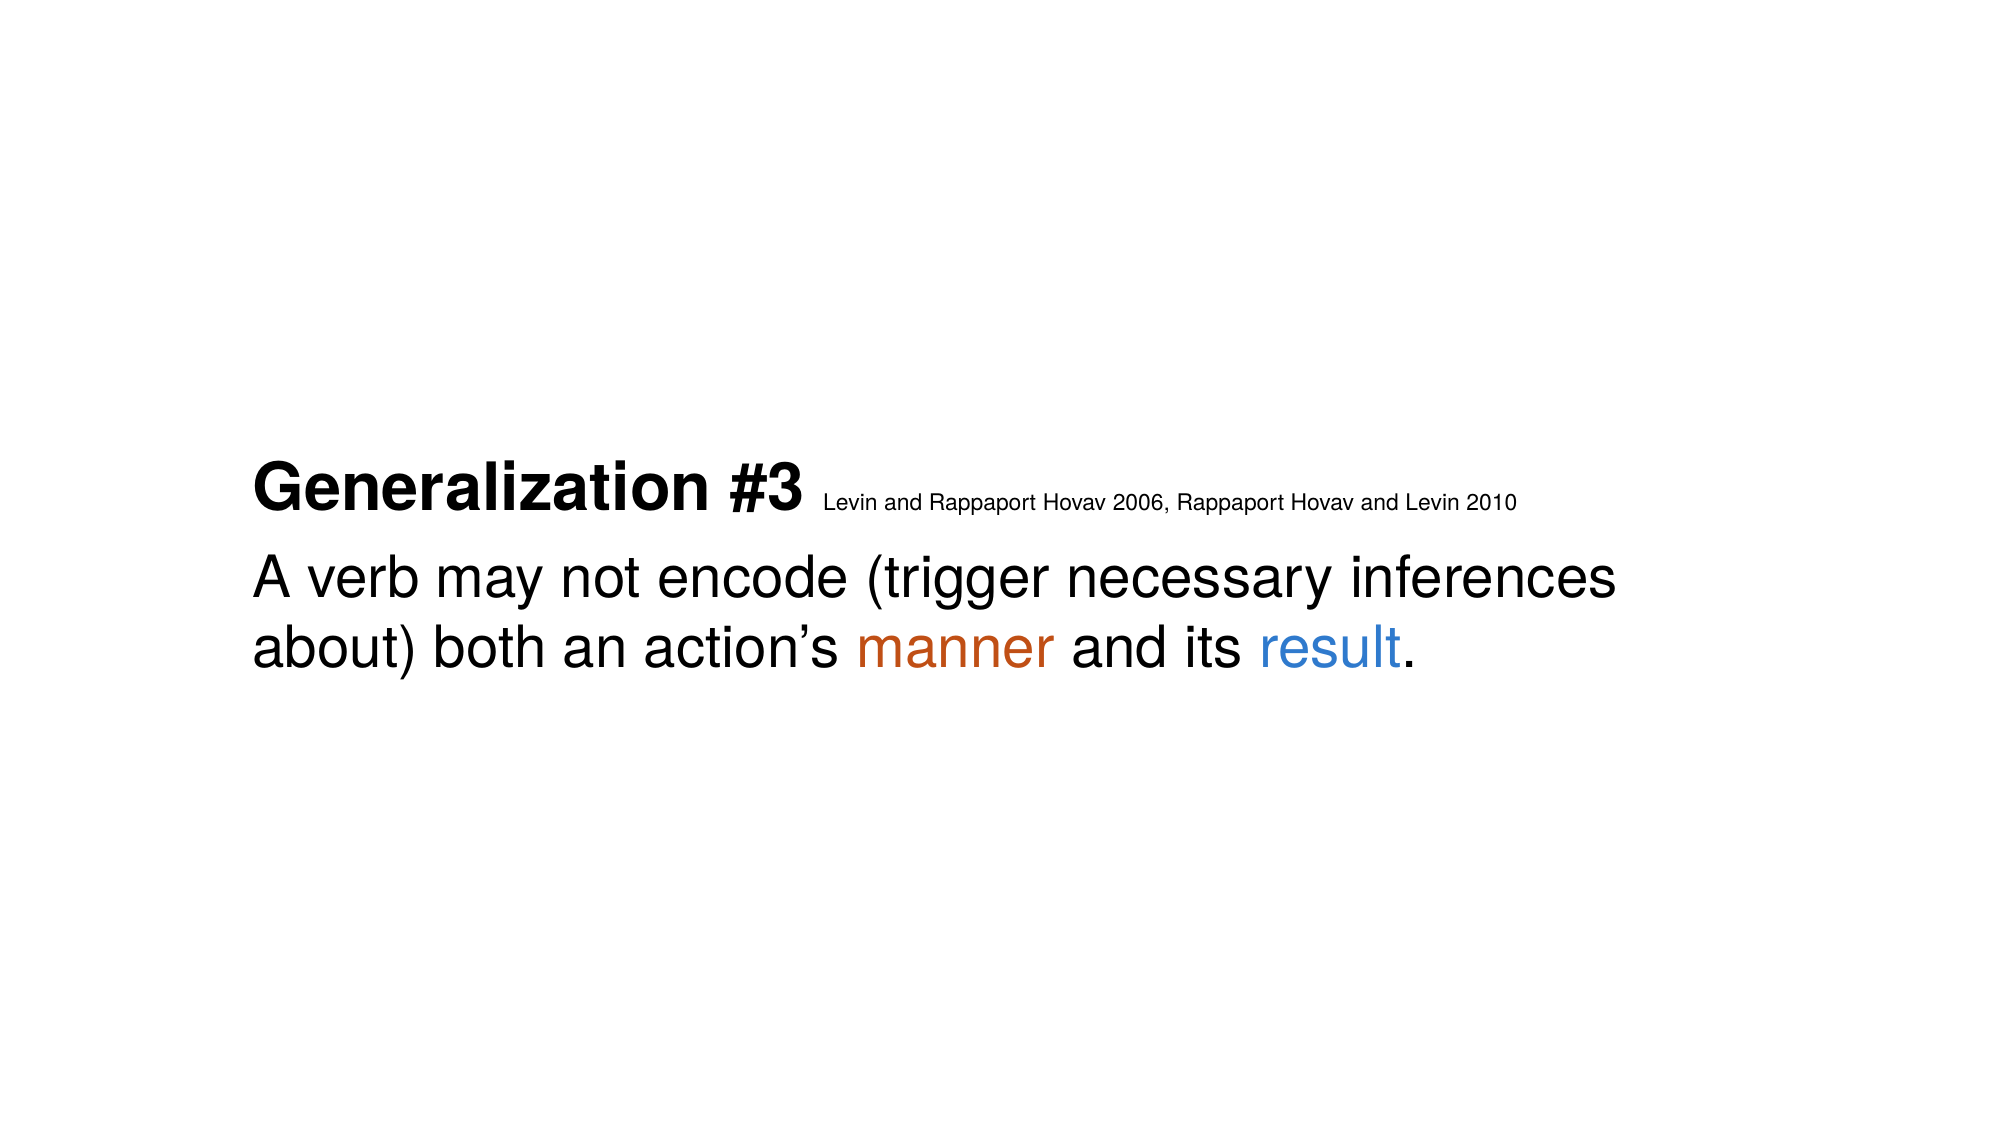

Generalization #3 Levin and Rappaport Hovav 2006, Rappaport Hovav and Levin 2010
A verb may not encode (trigger necessary inferences about) both an action’s manner and its result.